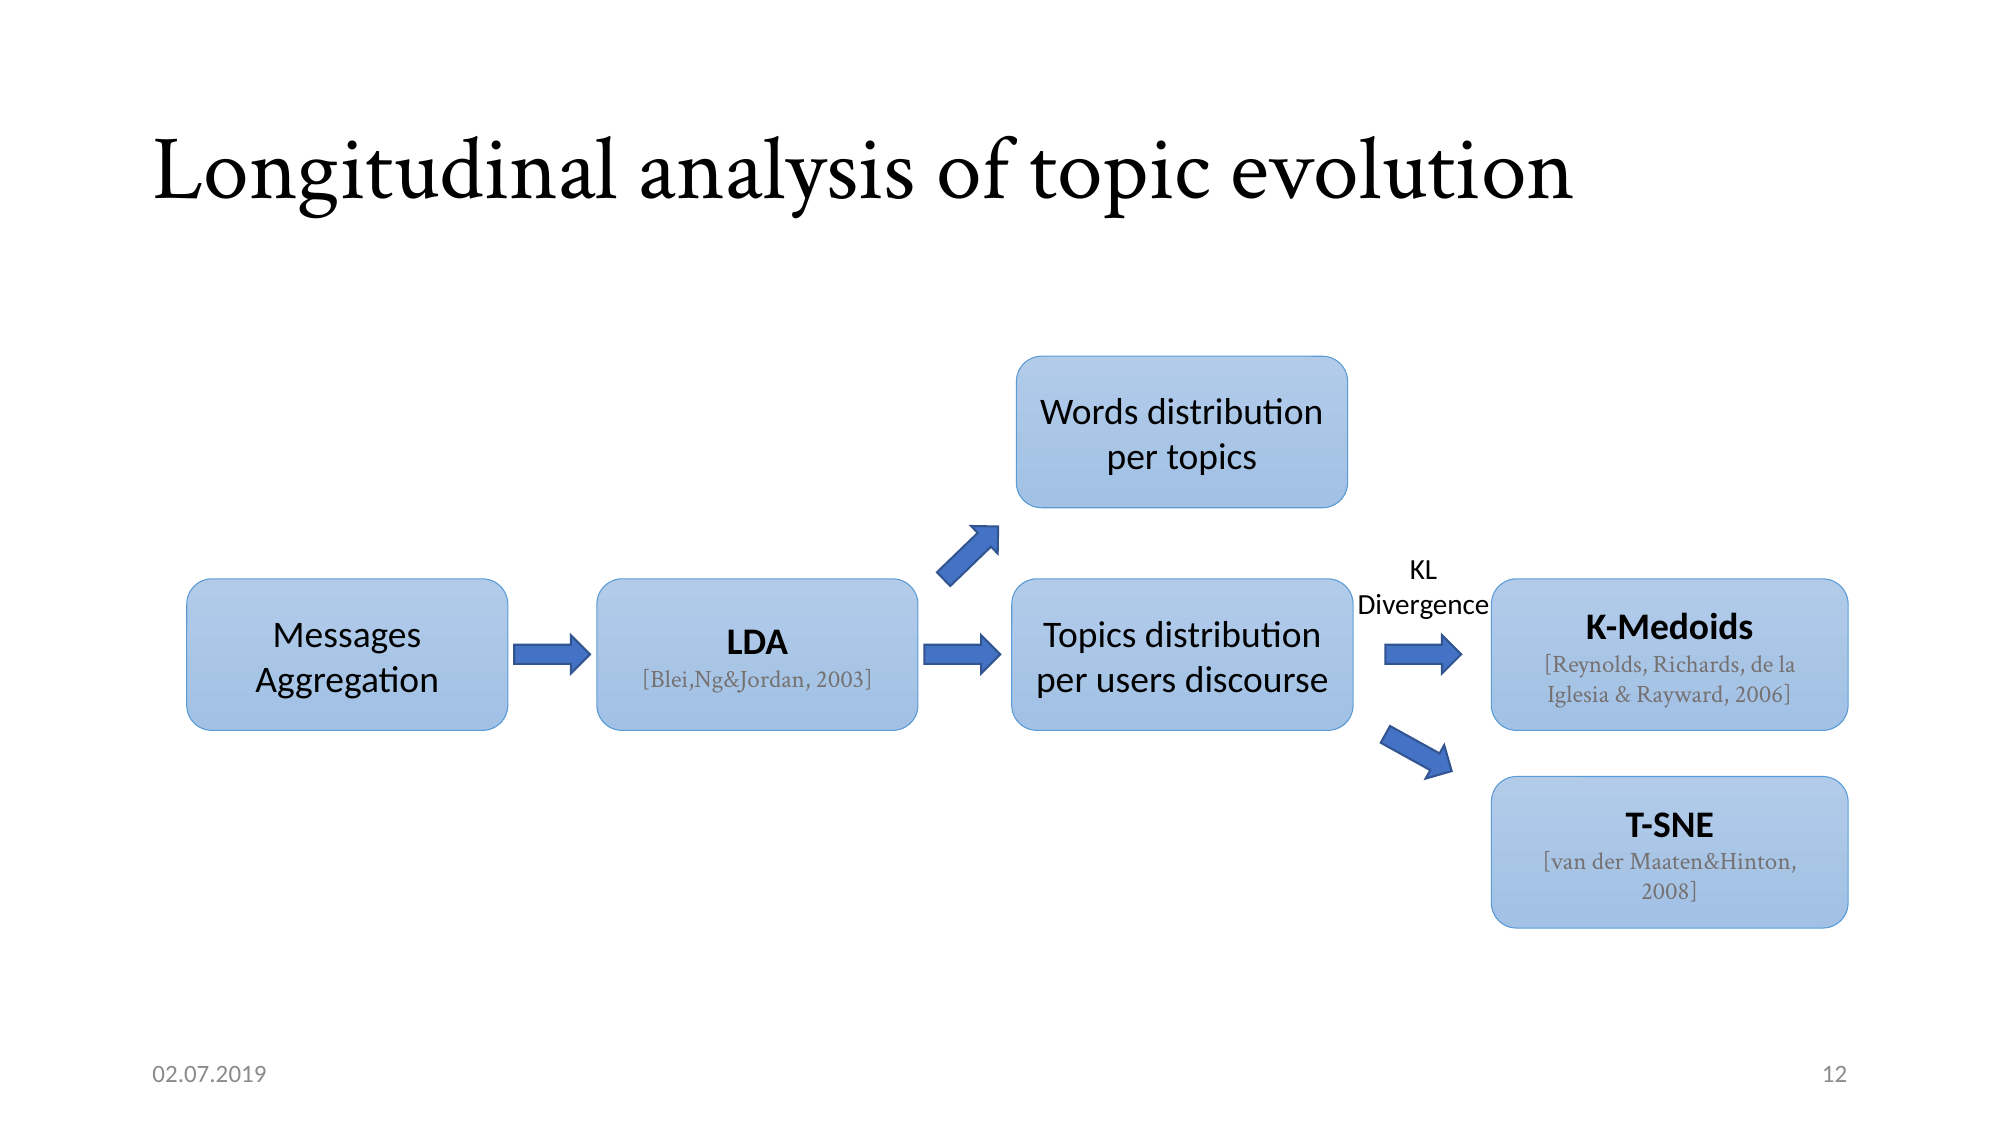

# Longitudinal analysis of topic evolution
Words distribution per topics

KL
Divergence
Messages
Aggregation
LDA
[Blei,Ng&Jordan, 2003]
Topics distribution per users discourse
K-Medoids
[Reynolds, Richards, de la Iglesia & Rayward, 2006]

T-SNE
[van der Maaten&Hinton, 2008]
02.07.2019
12